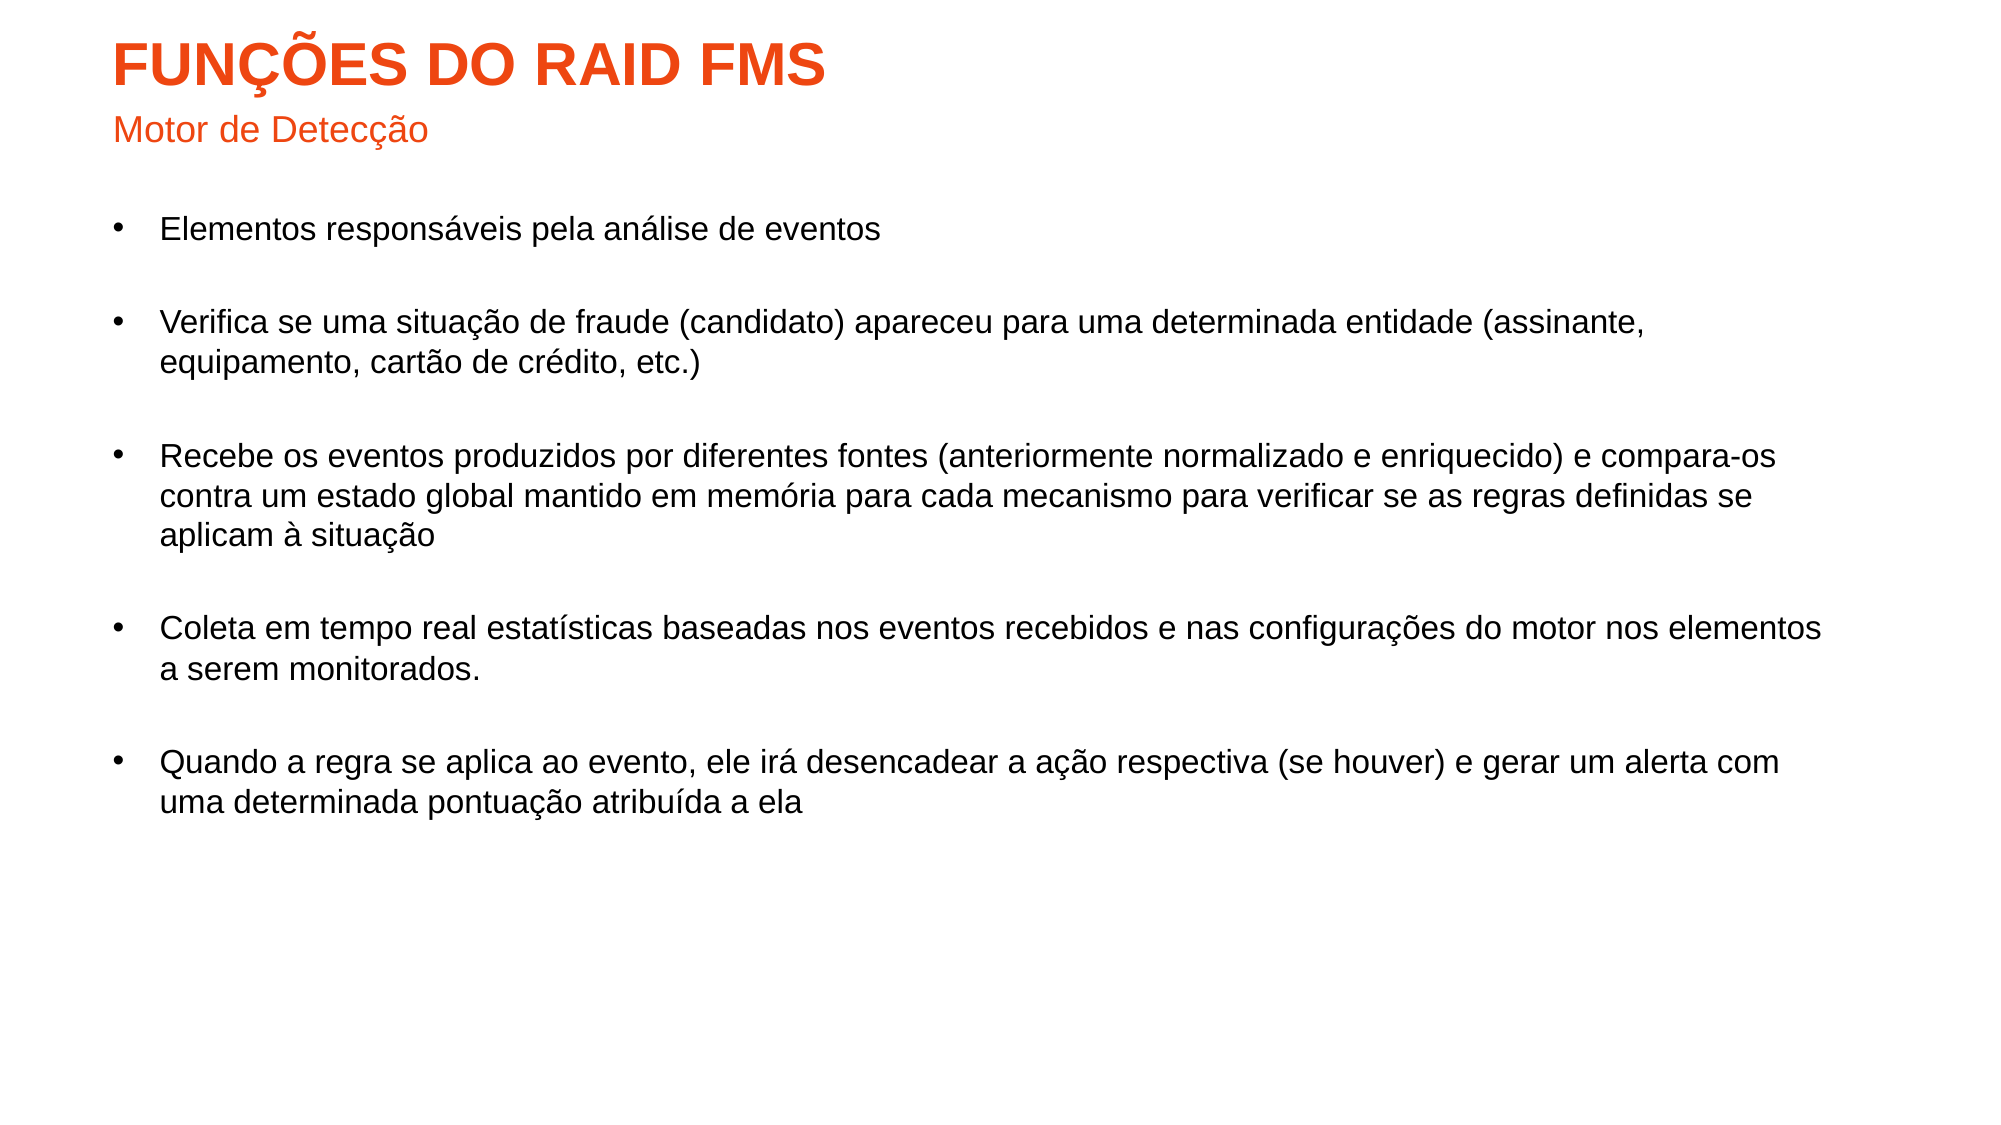

# Funções do raId fms
Motor de Detecção
Elementos responsáveis pela análise de eventos

Verifica se uma situação de fraude (candidato) apareceu para uma determinada entidade (assinante, equipamento, cartão de crédito, etc.)

Recebe os eventos produzidos por diferentes fontes (anteriormente normalizado e enriquecido) e compara-os contra um estado global mantido em memória para cada mecanismo para verificar se as regras definidas se aplicam à situação

Coleta em tempo real estatísticas baseadas nos eventos recebidos e nas configurações do motor nos elementos a serem monitorados.

Quando a regra se aplica ao evento, ele irá desencadear a ação respectiva (se houver) e gerar um alerta com uma determinada pontuação atribuída a ela